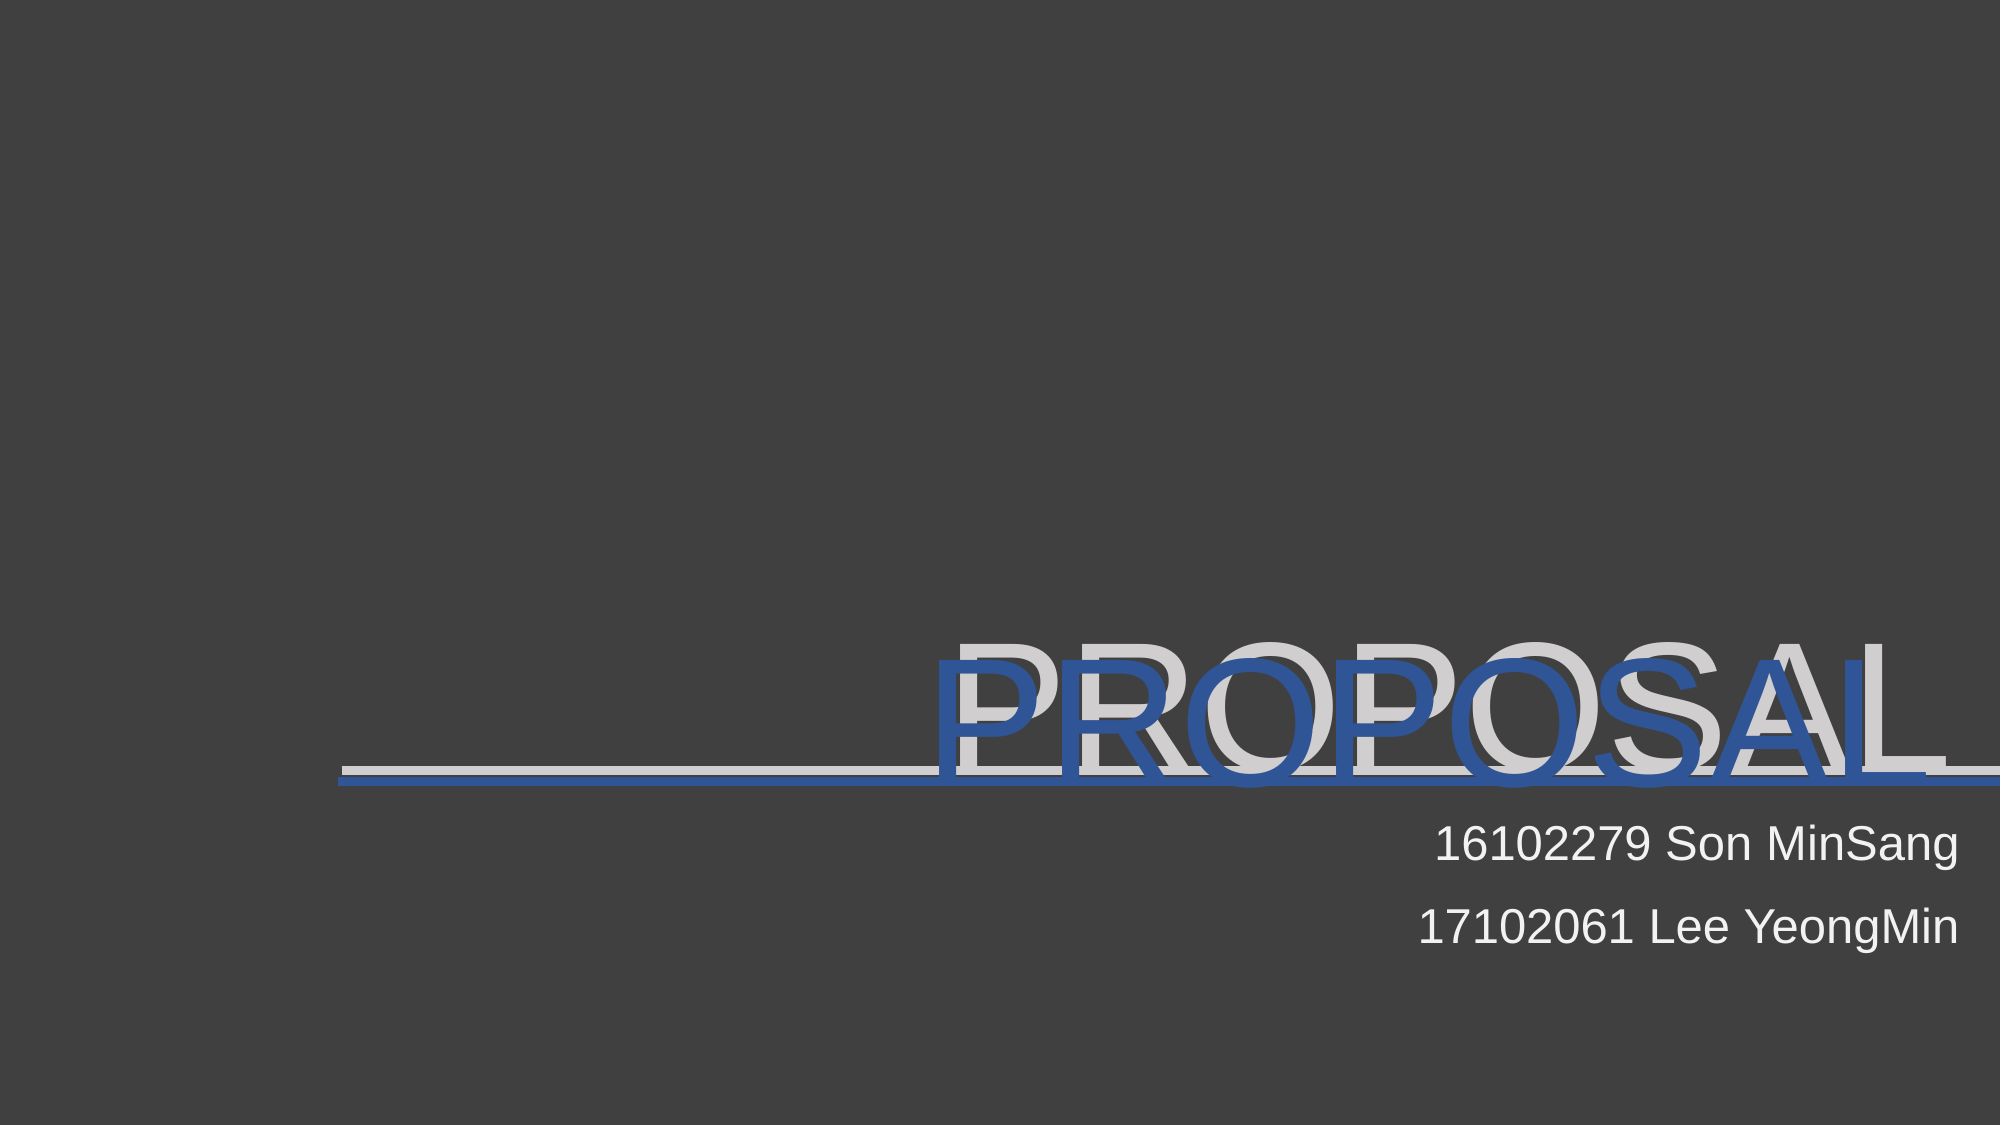

# PROPOSAL
PROPOSAL
16102279 Son MinSang
17102061 Lee YeongMin